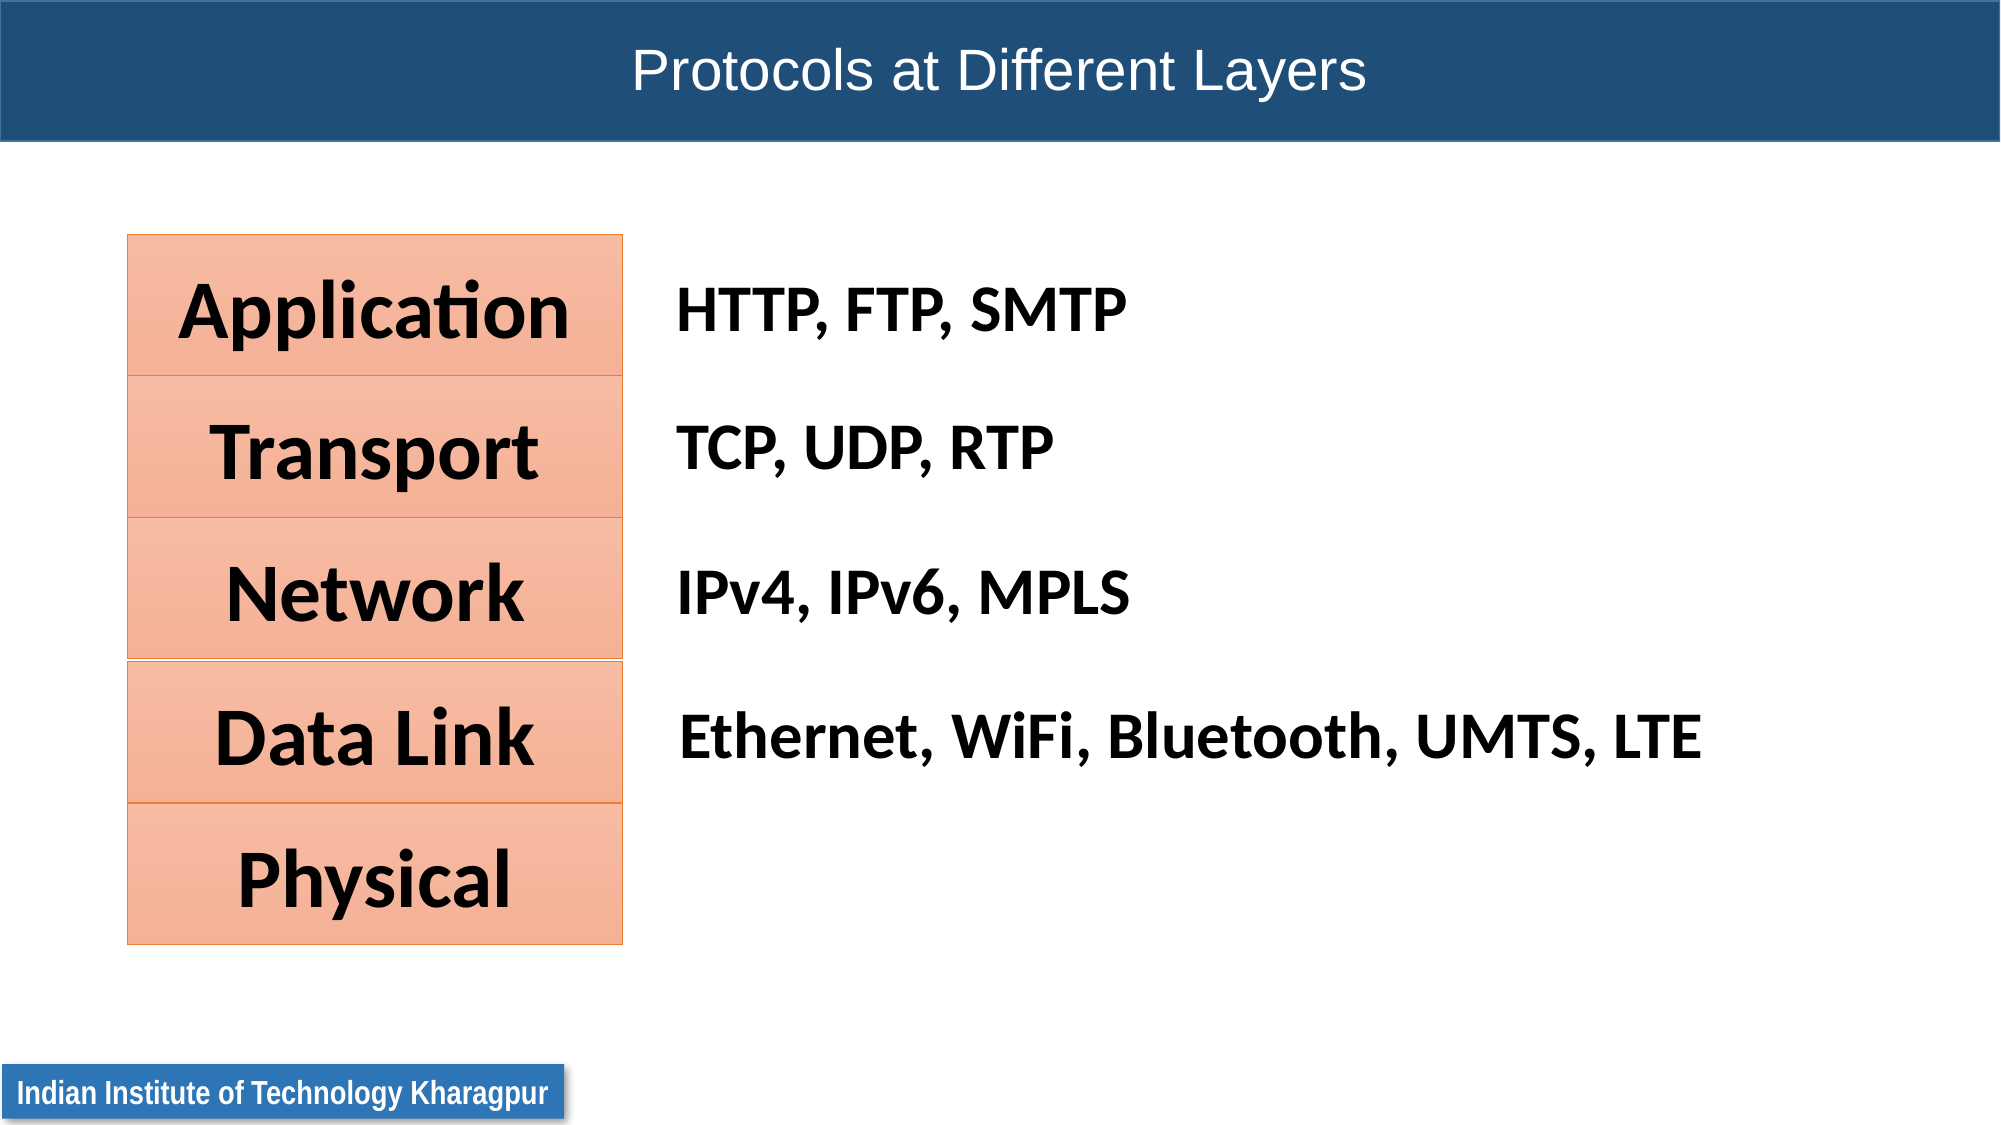

# Protocols at Different Layers
Application
Transport
Network
Data Link
Physical
HTTP, FTP, SMTP
TCP, UDP, RTP
IPv4, IPv6, MPLS
Ethernet, WiFi, Bluetooth, UMTS, LTE